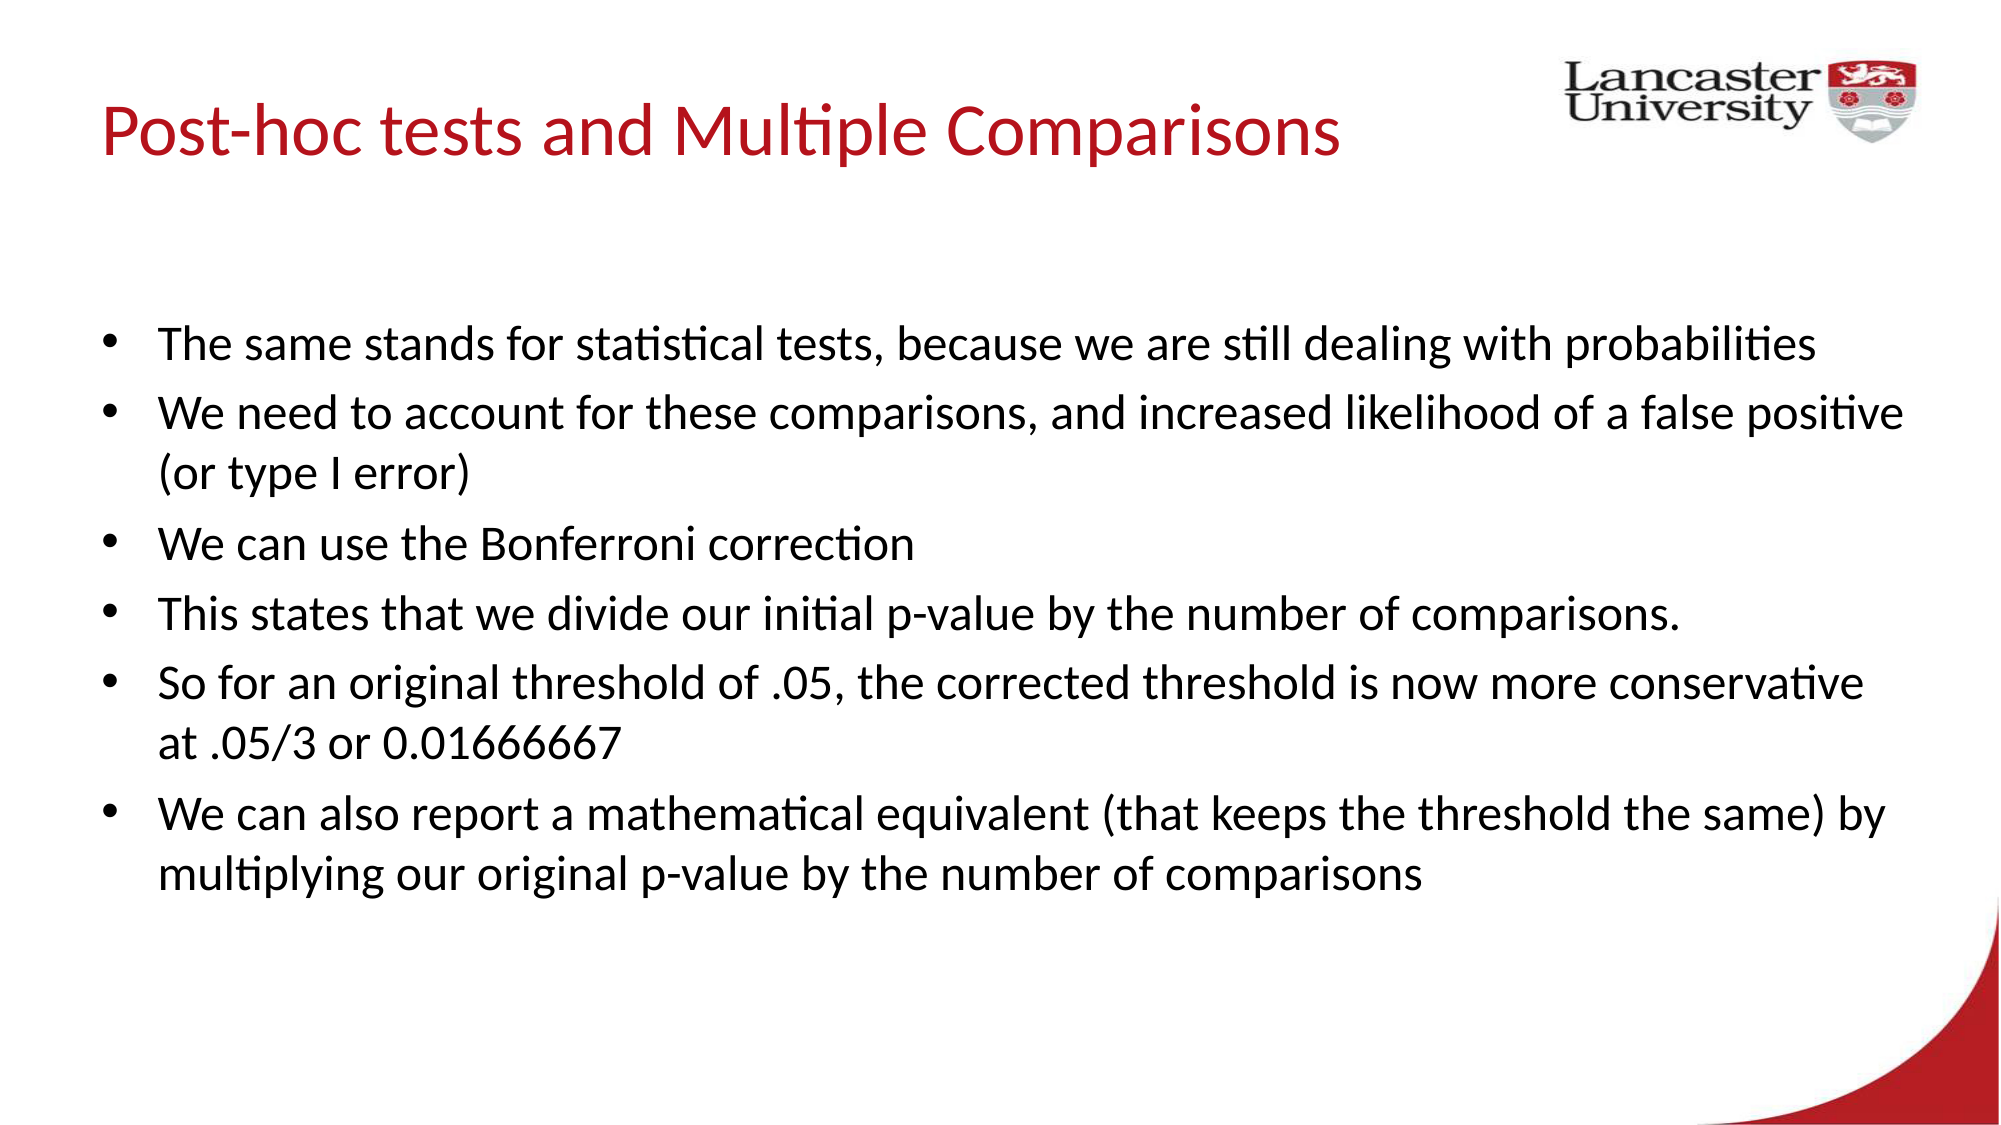

# Post-hoc tests and Multiple Comparisons
The same stands for statistical tests, because we are still dealing with probabilities
We need to account for these comparisons, and increased likelihood of a false positive (or type I error)
We can use the Bonferroni correction
This states that we divide our initial p-value by the number of comparisons.
So for an original threshold of .05, the corrected threshold is now more conservative at .05/3 or 0.01666667
We can also report a mathematical equivalent (that keeps the threshold the same) by multiplying our original p-value by the number of comparisons